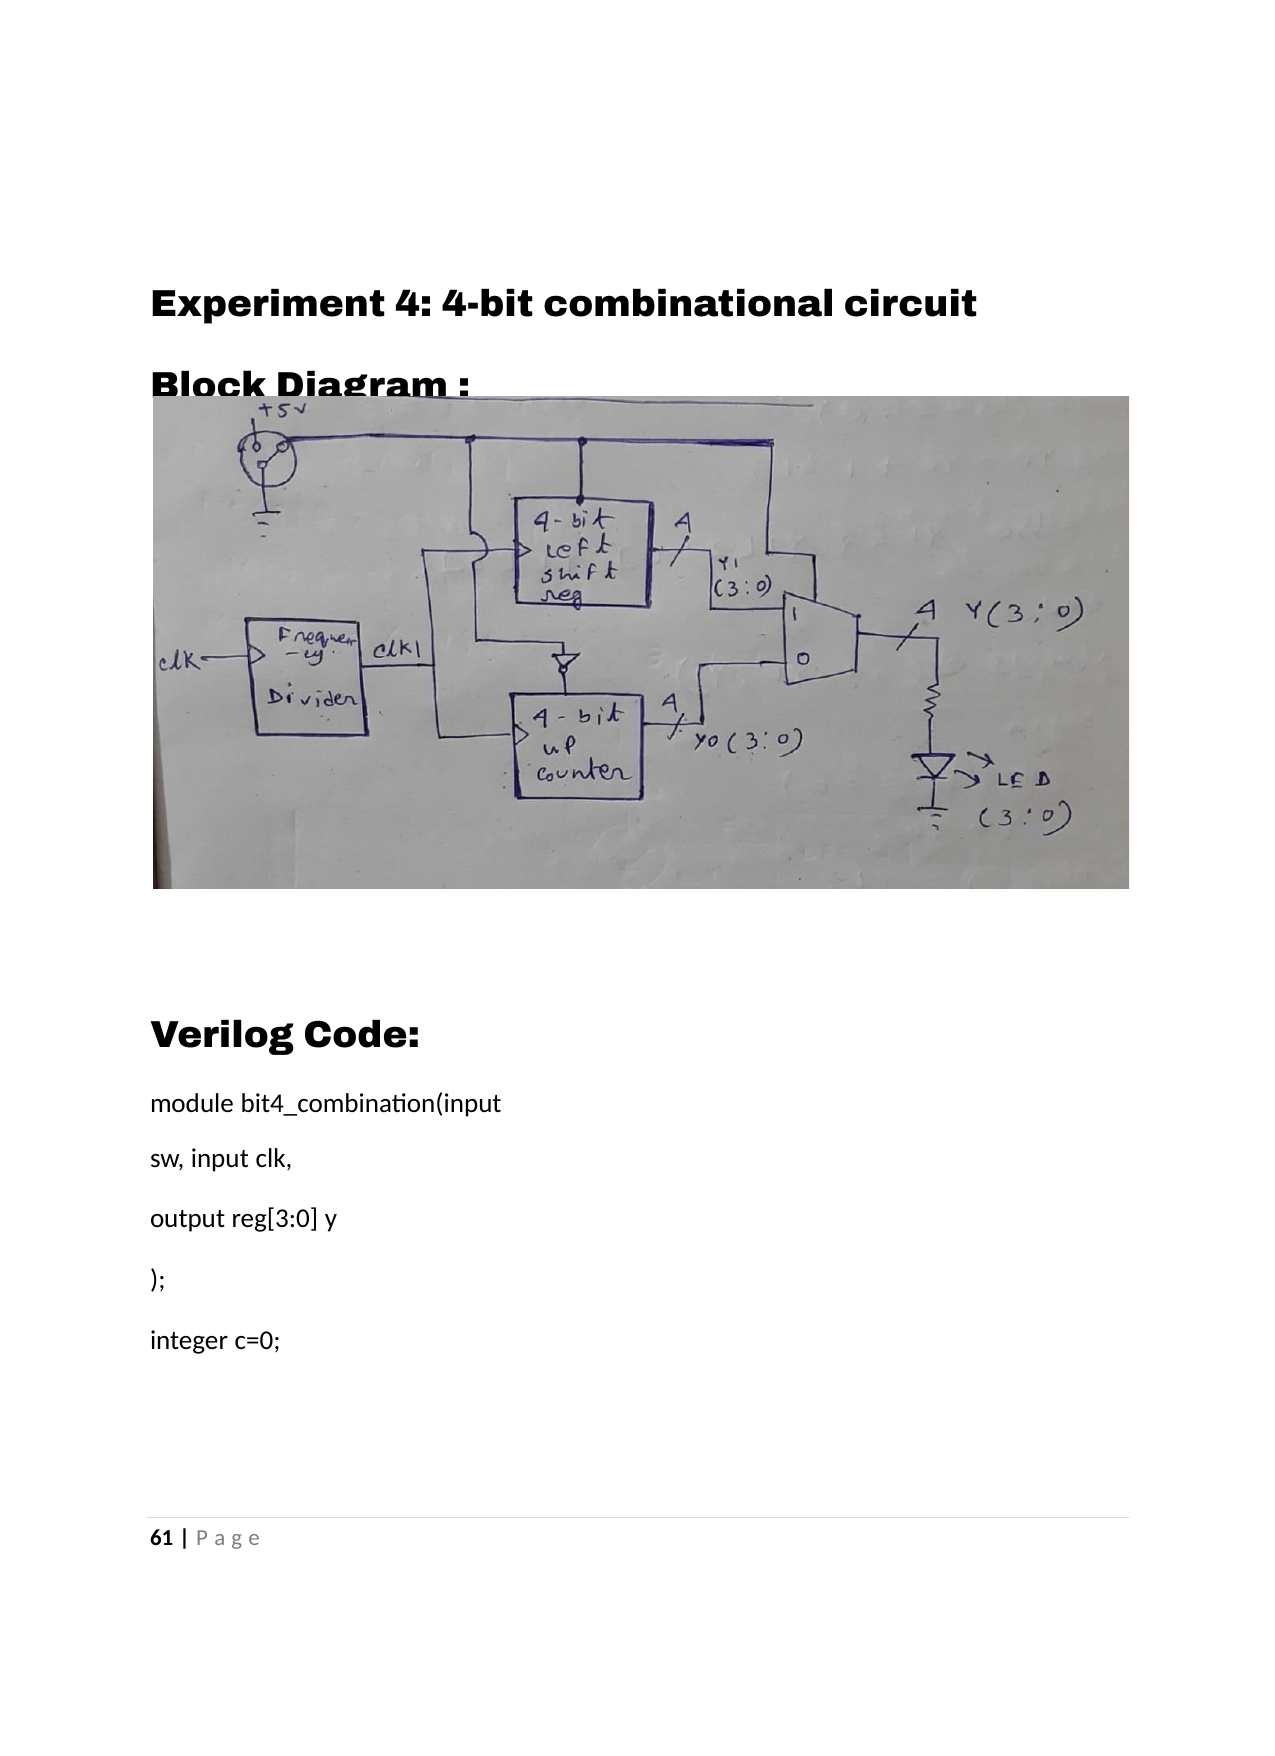

Experiment 4: 4-bit combinational circuit Block Diagram :

Verilog Code:
module bit4_combination(input sw, input clk,

output reg[3:0] y

);

integer c=0;

61 | P a g e